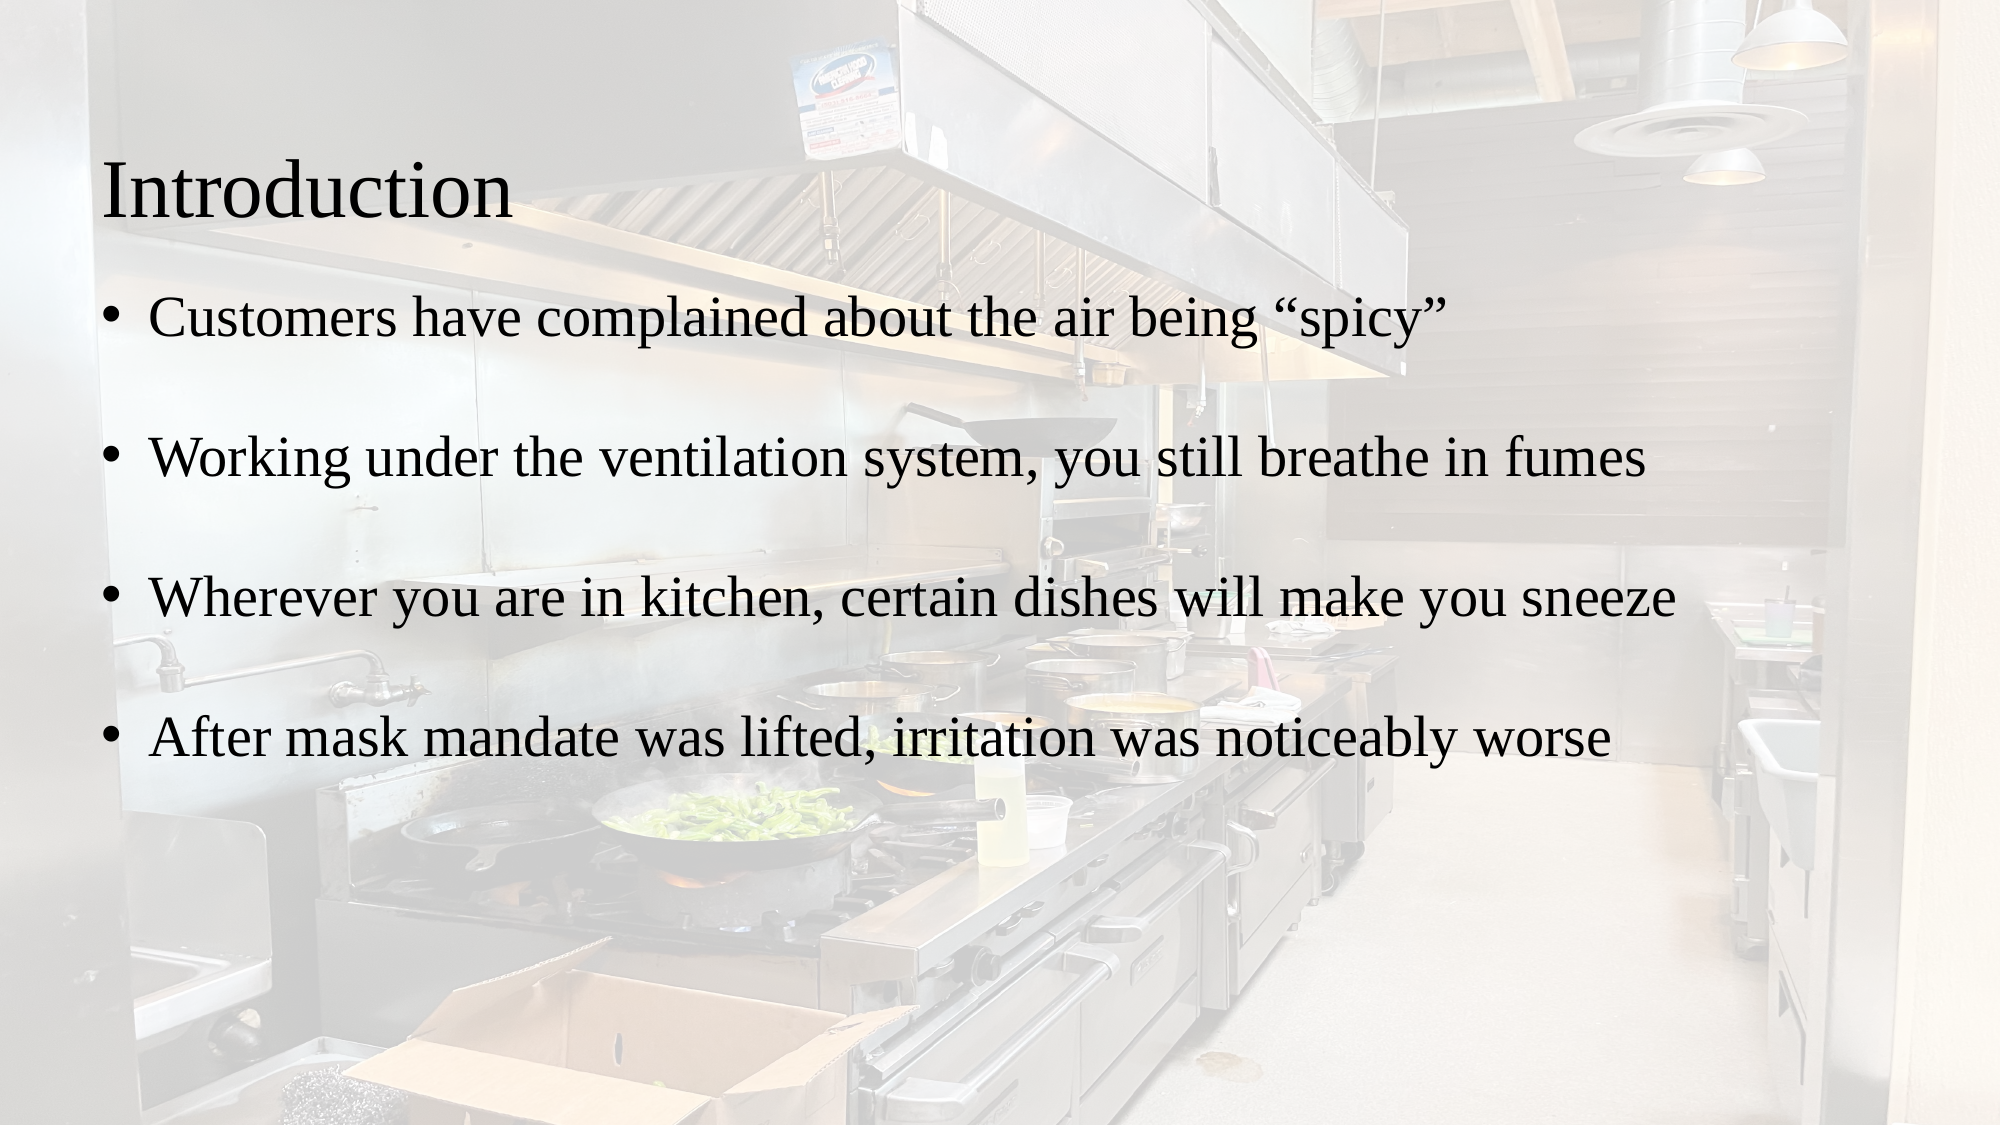

Introduction
Customers have complained about the air being “spicy”

Working under the ventilation system, you still breathe in fumes

Wherever you are in kitchen, certain dishes will make you sneeze

After mask mandate was lifted, irritation was noticeably worse